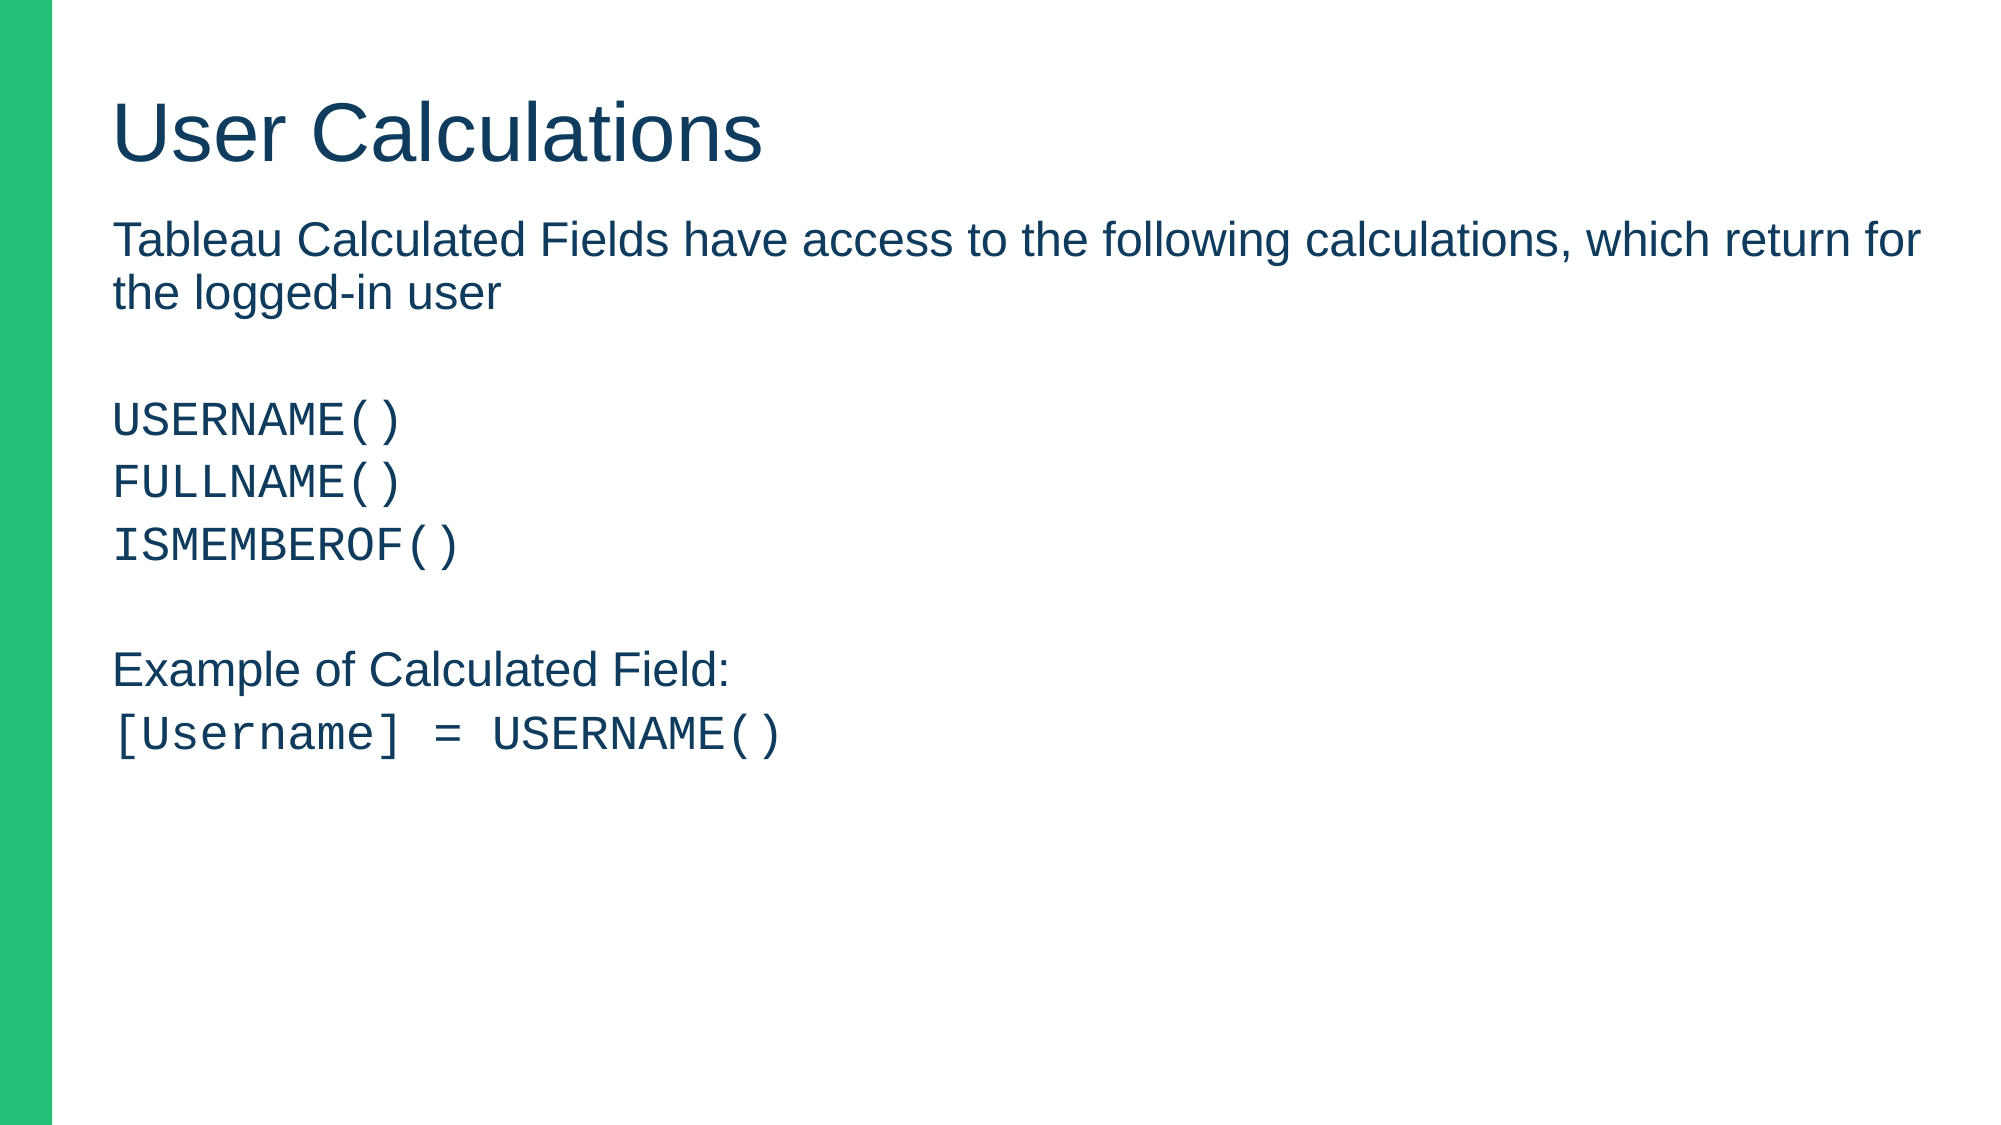

User Calculations
Tableau Calculated Fields have access to the following calculations, which return for the logged-in user

USERNAME()
FULLNAME()
ISMEMBEROF()

Example of Calculated Field:
[Username] = USERNAME()